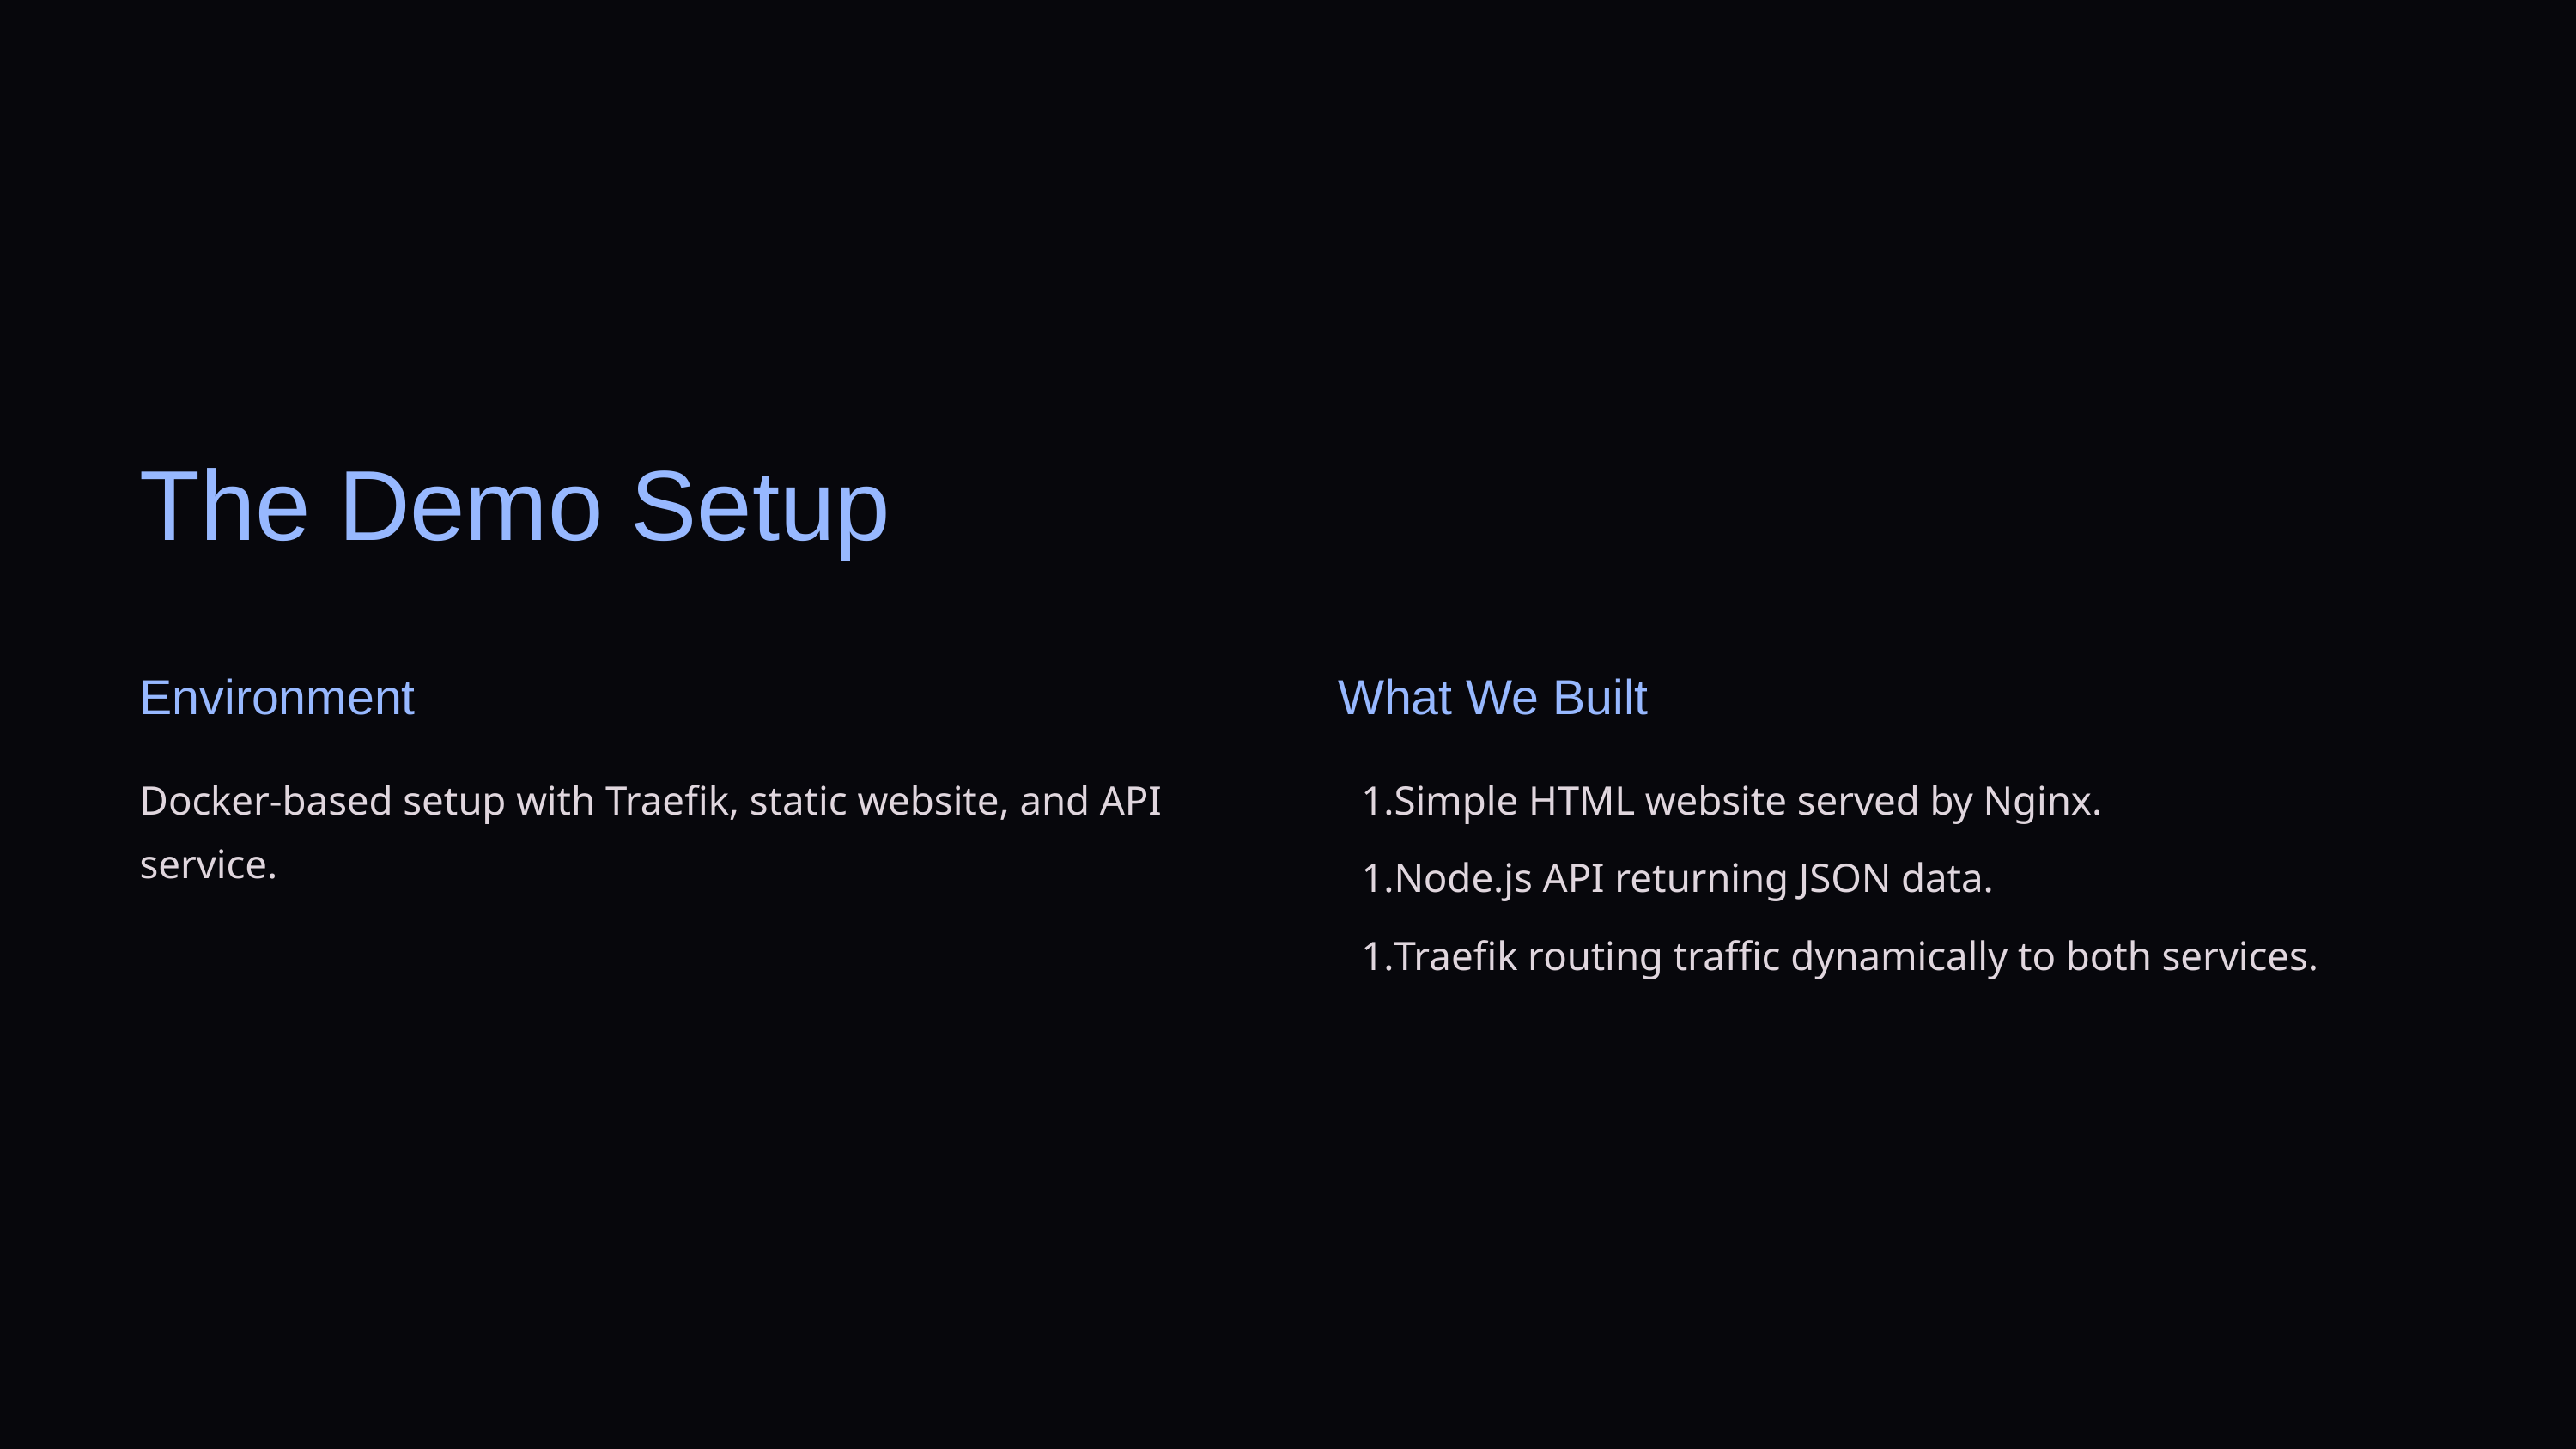

The Demo Setup
Environment
What We Built
Docker-based setup with Traefik, static website, and API service.
Simple HTML website served by Nginx.
Node.js API returning JSON data.
Traefik routing traffic dynamically to both services.